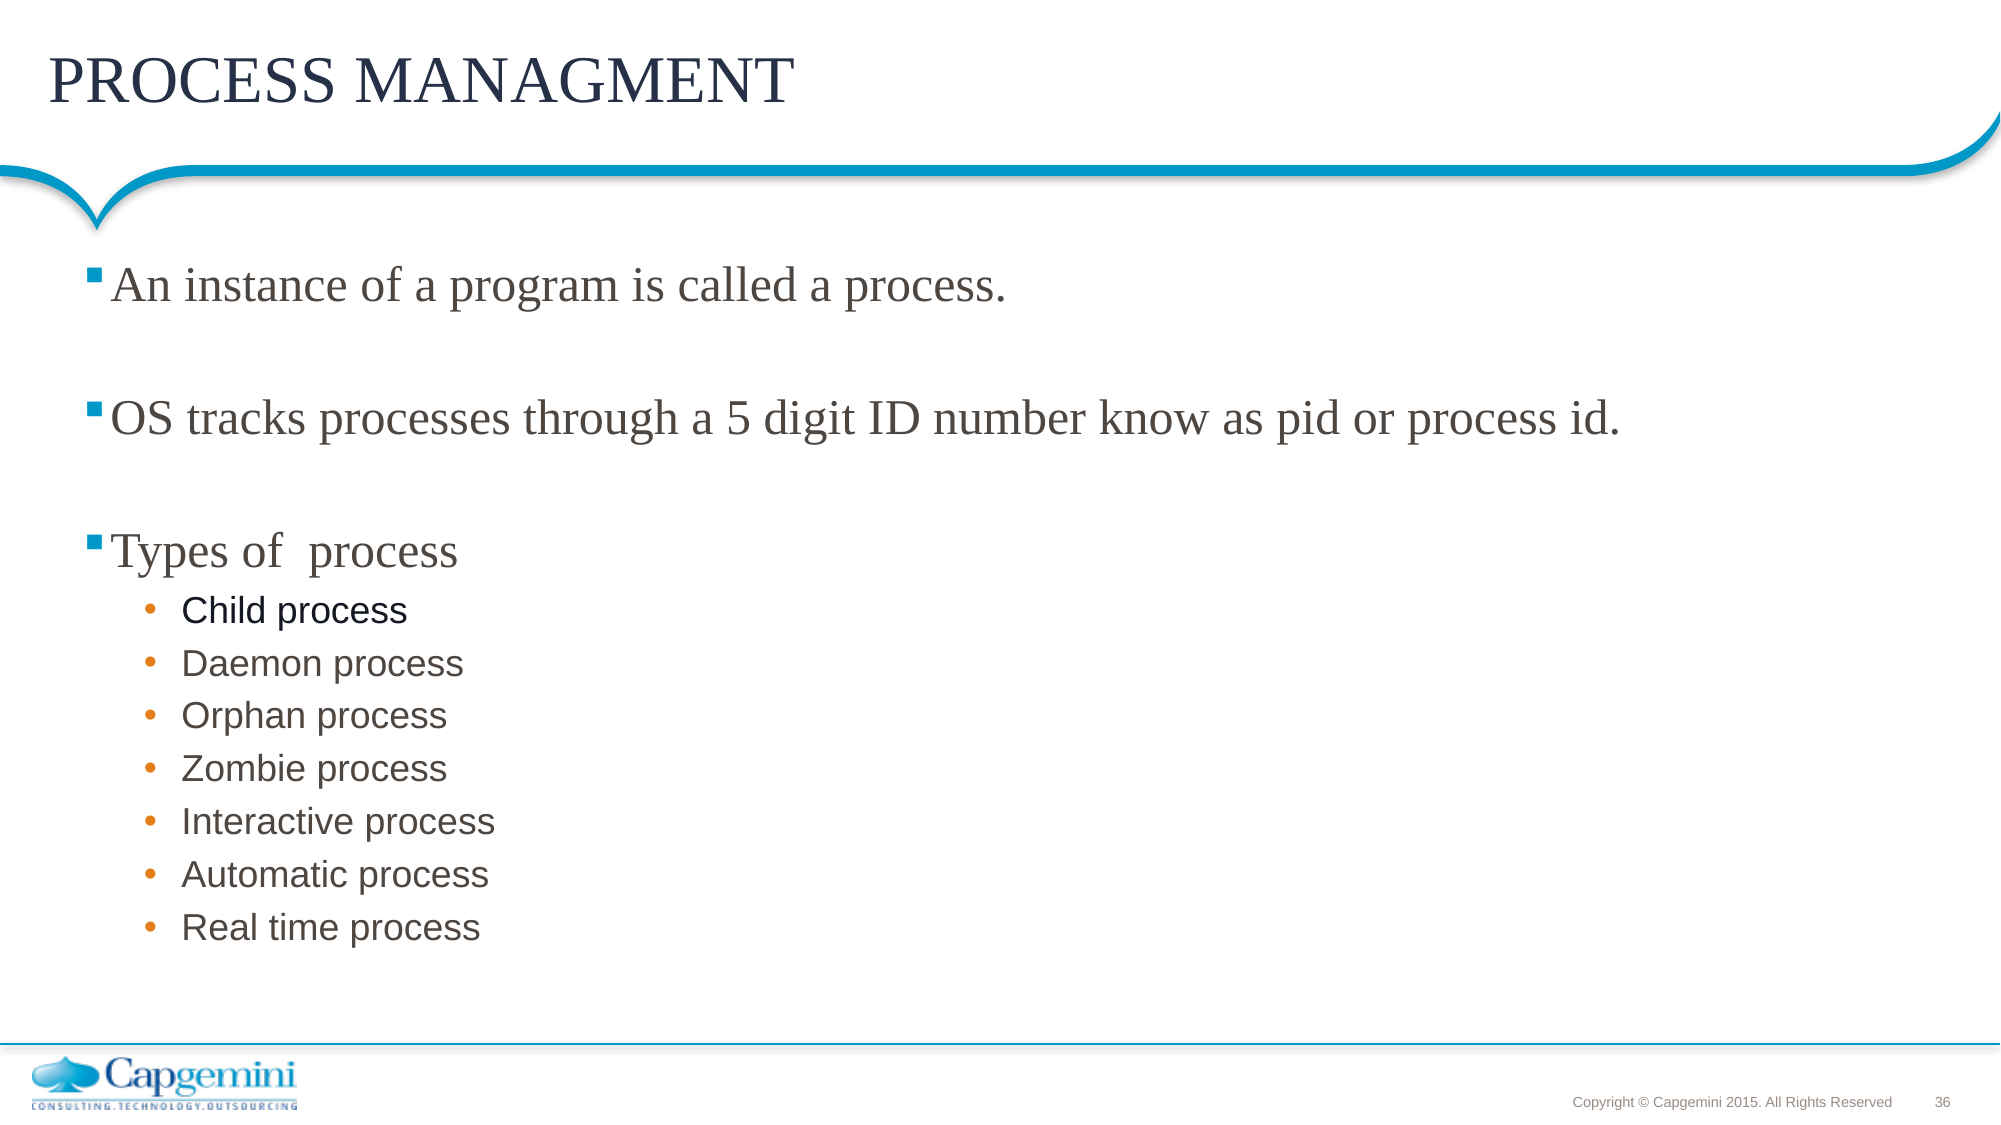

# PROCESS MANAGMENT
An instance of a program is called a process.

OS tracks processes through a 5 digit ID number know as pid or process id.

Types of  process
 Child process
 Daemon process
 Orphan process
 Zombie process
 Interactive process
 Automatic process
 Real time process